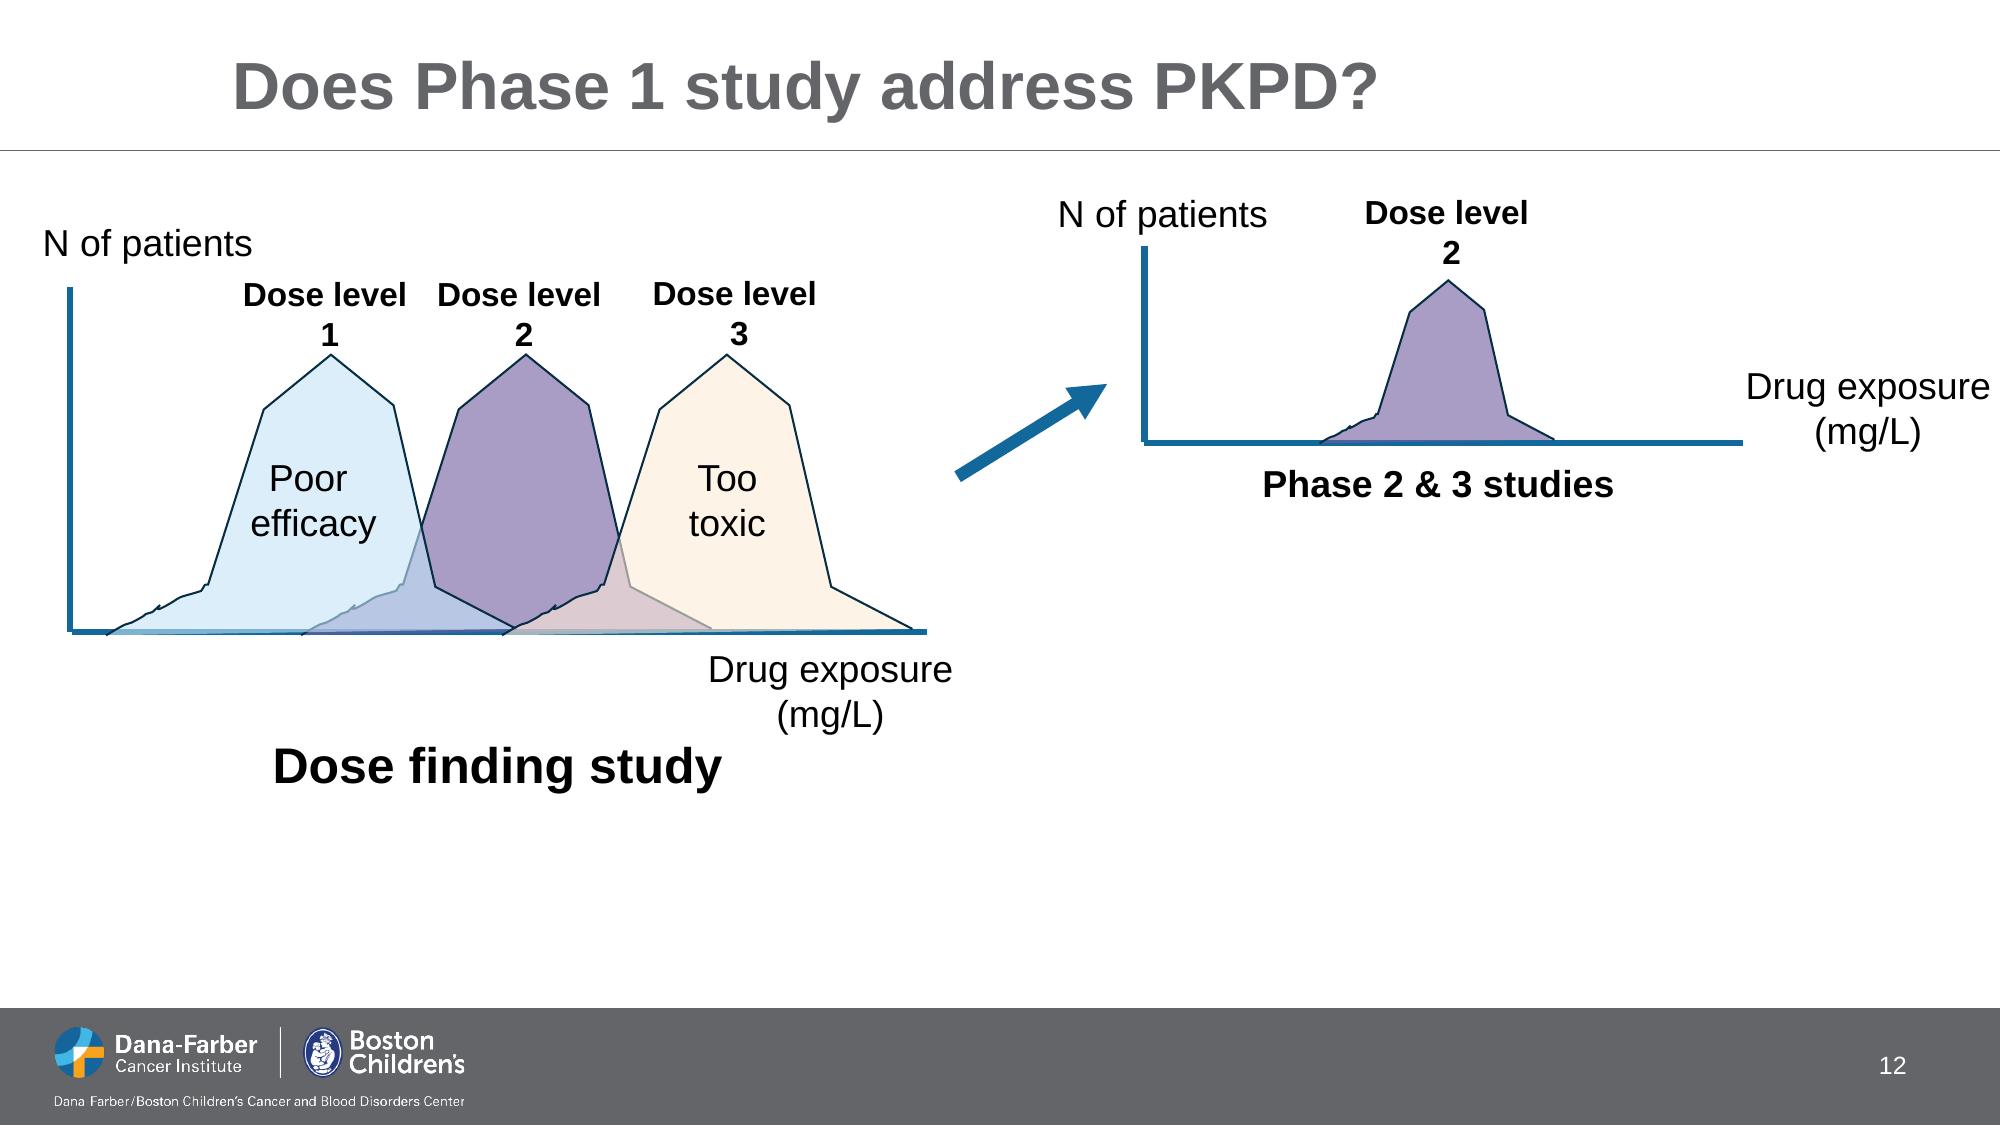

# Does Phase 1 study address PKPD?
N of patients
Dose level
2
N of patients
Dose level
3
Dose level
1
Dose level
2

Drug exposure
(mg/L)

Too
toxic
Poor
efficacy
Phase 2 & 3 studies
Drug exposure
(mg/L)
Dose finding study